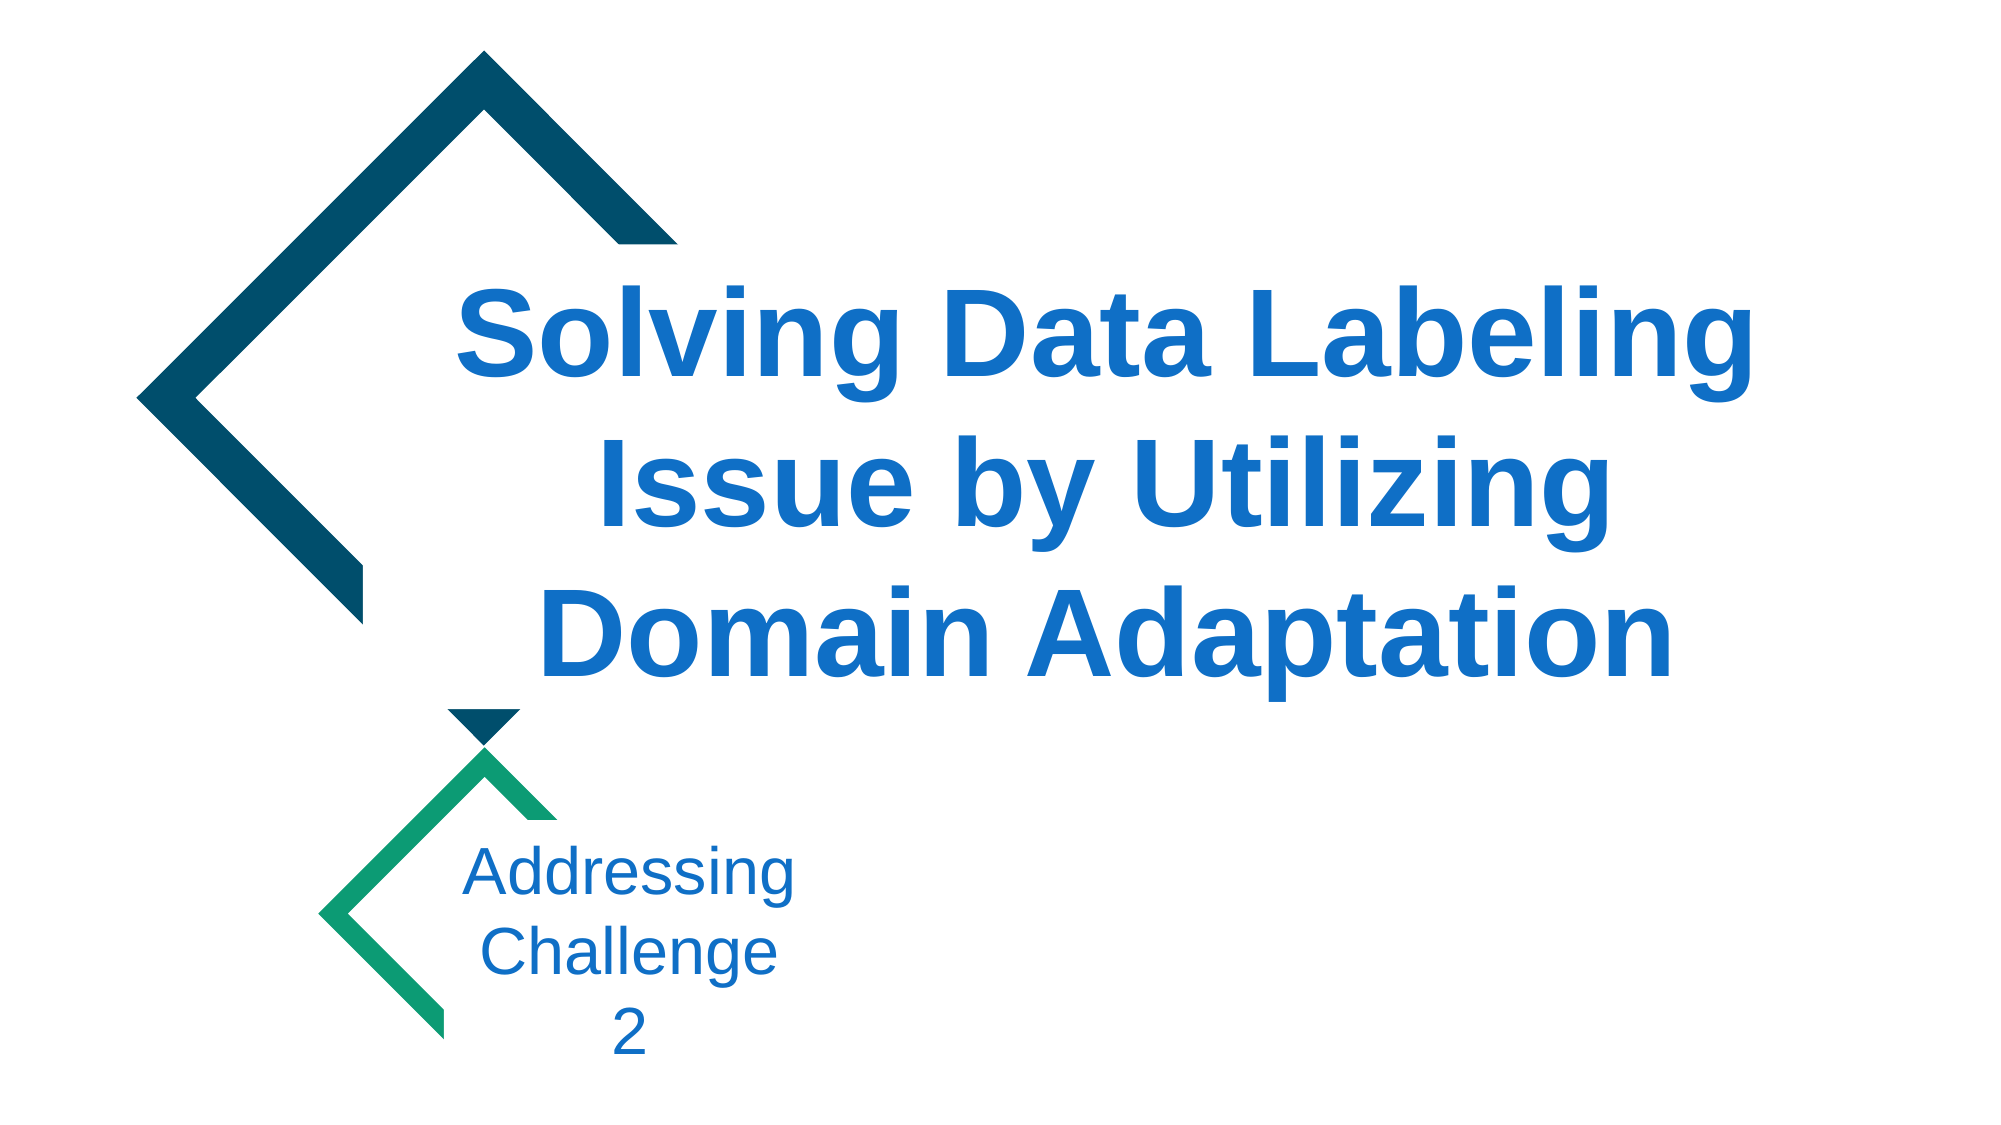

Solving Data Labeling Issue by Utilizing Domain Adaptation

Addressing Challenge 2